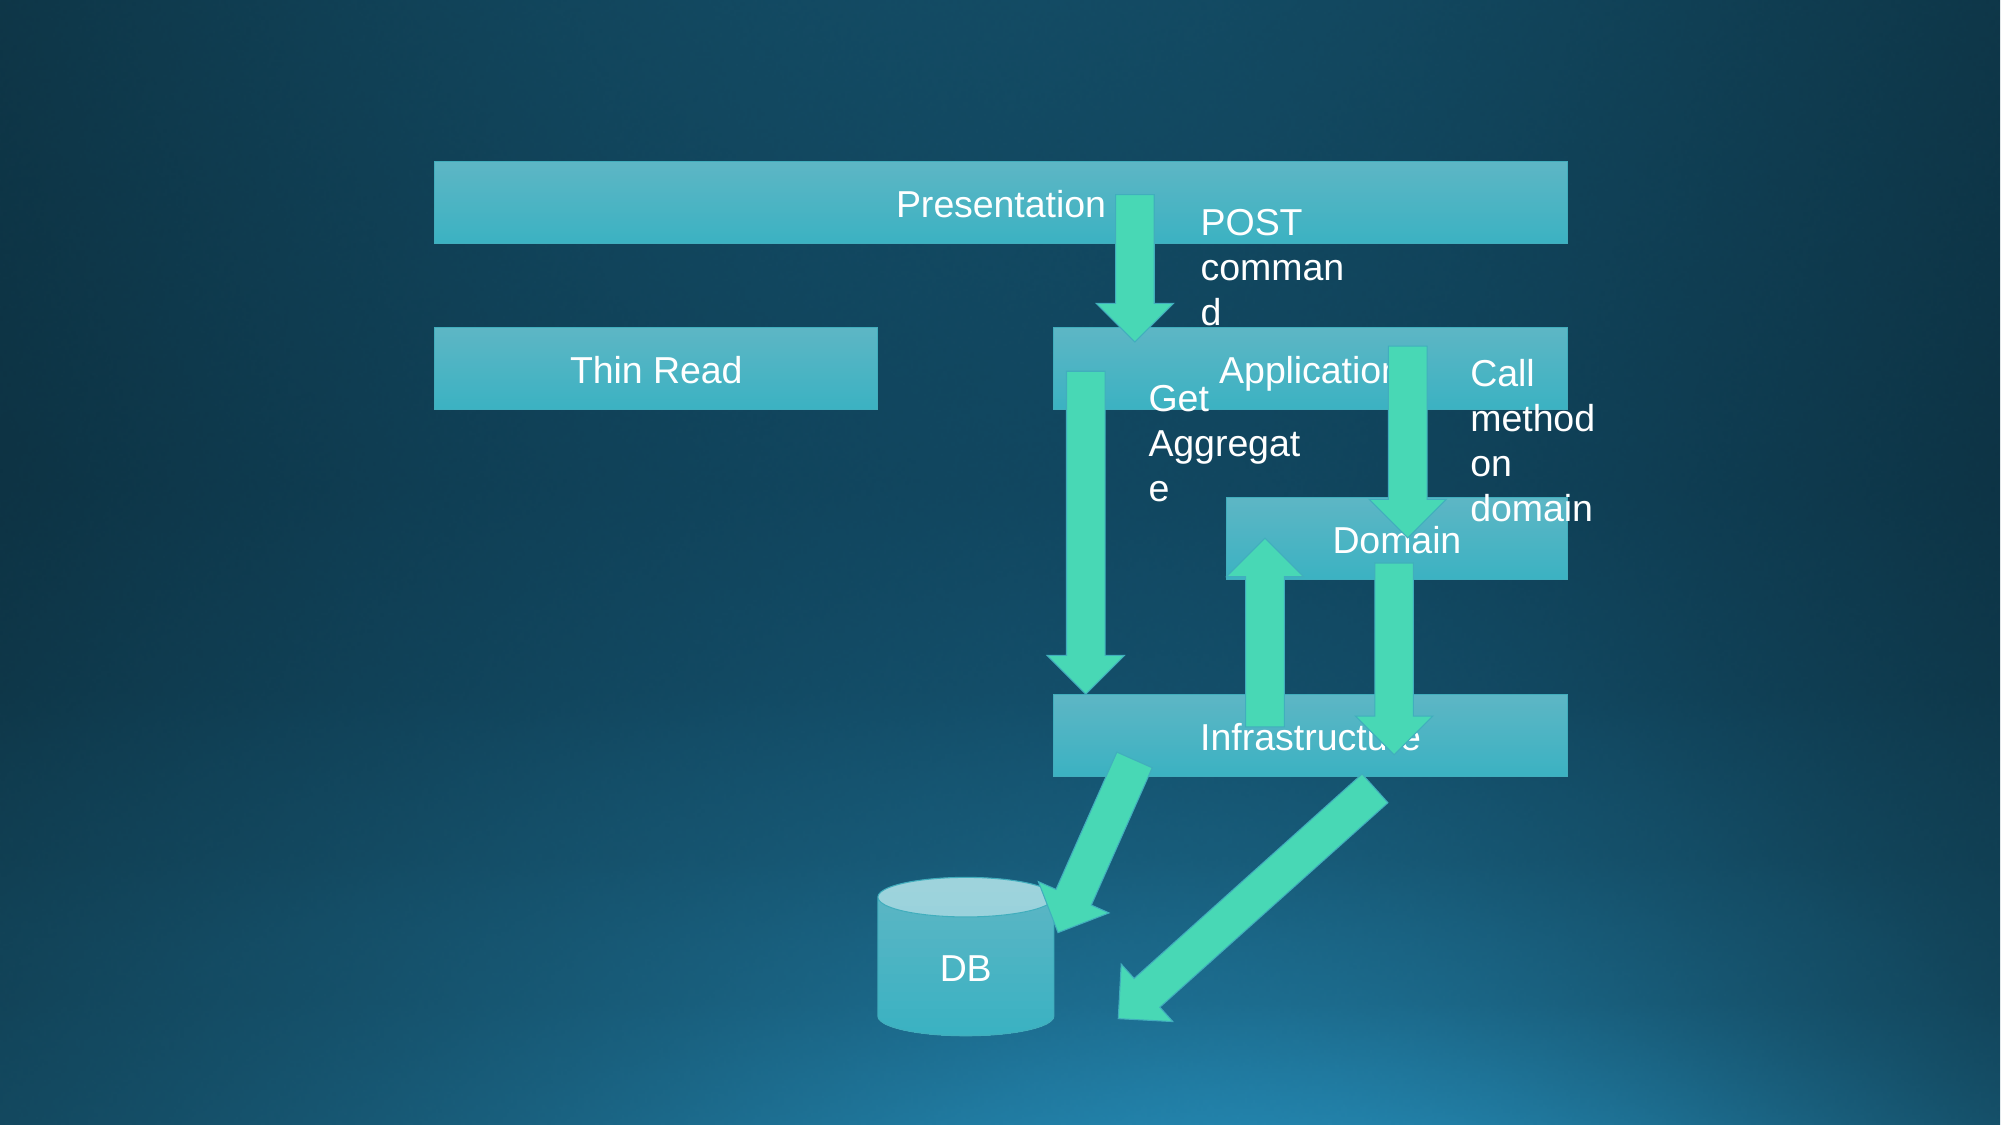

Presentation
POST command

Thin Read
Application
Call method on domain

Get Aggregate

Domain

Infrastructure

DB